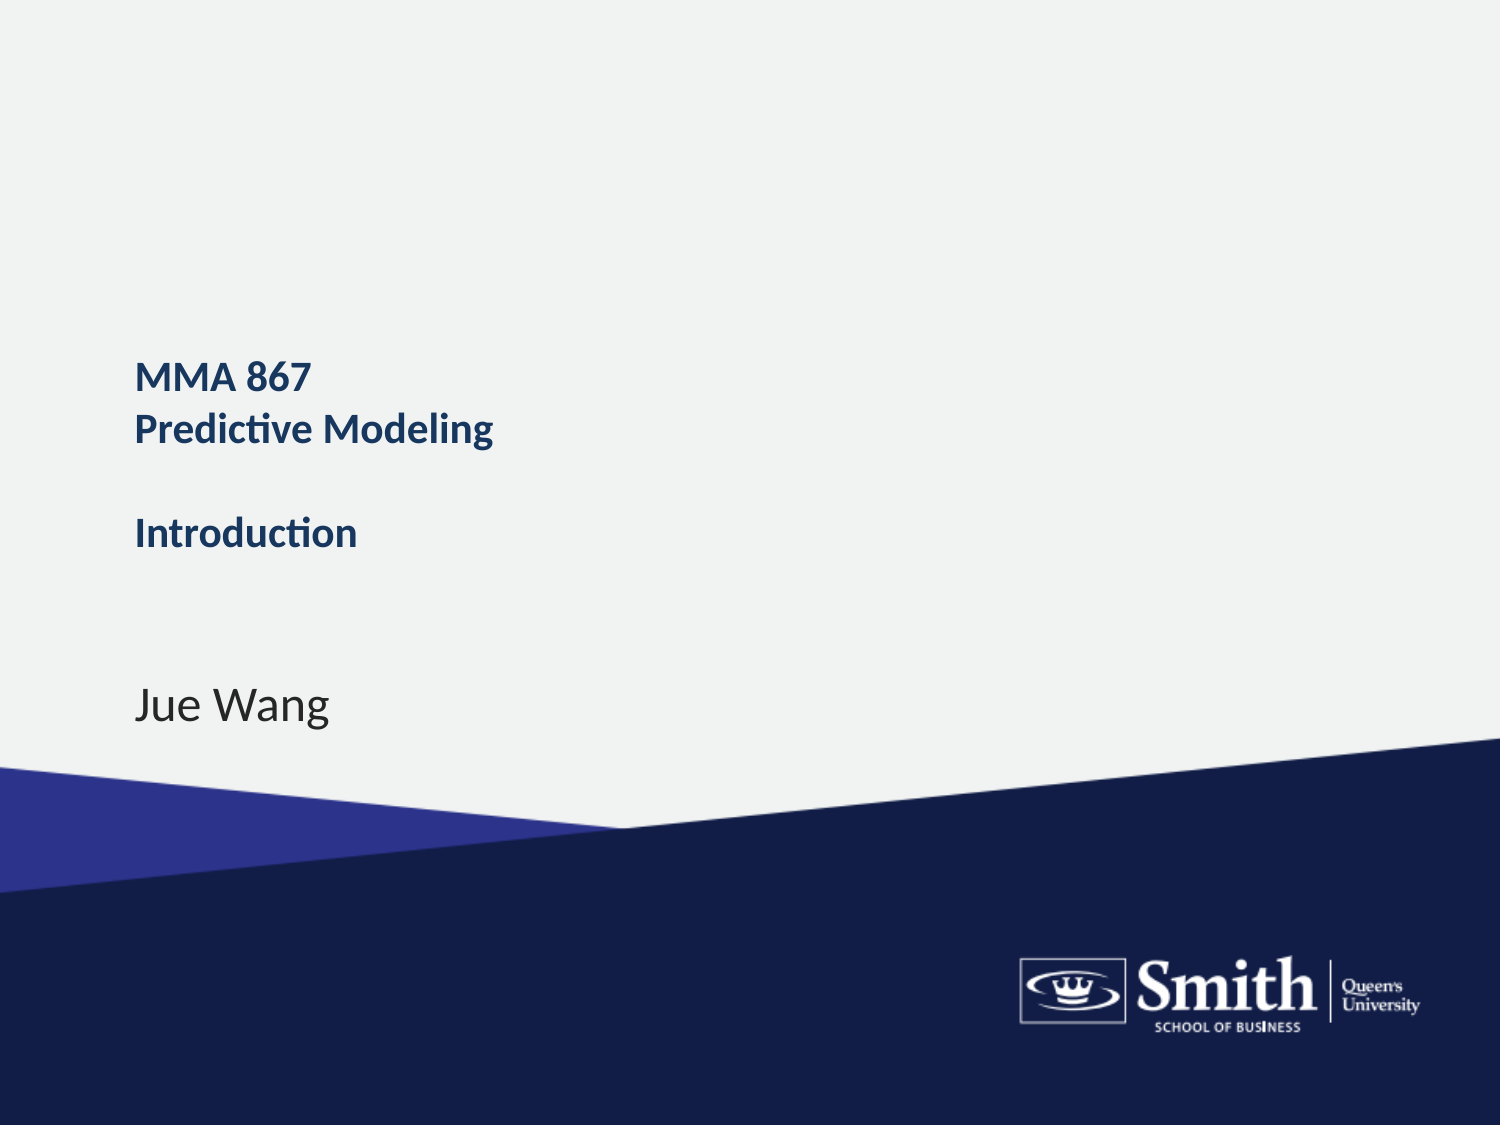

# MMA 867 Predictive Modeling Introduction
Jue Wang